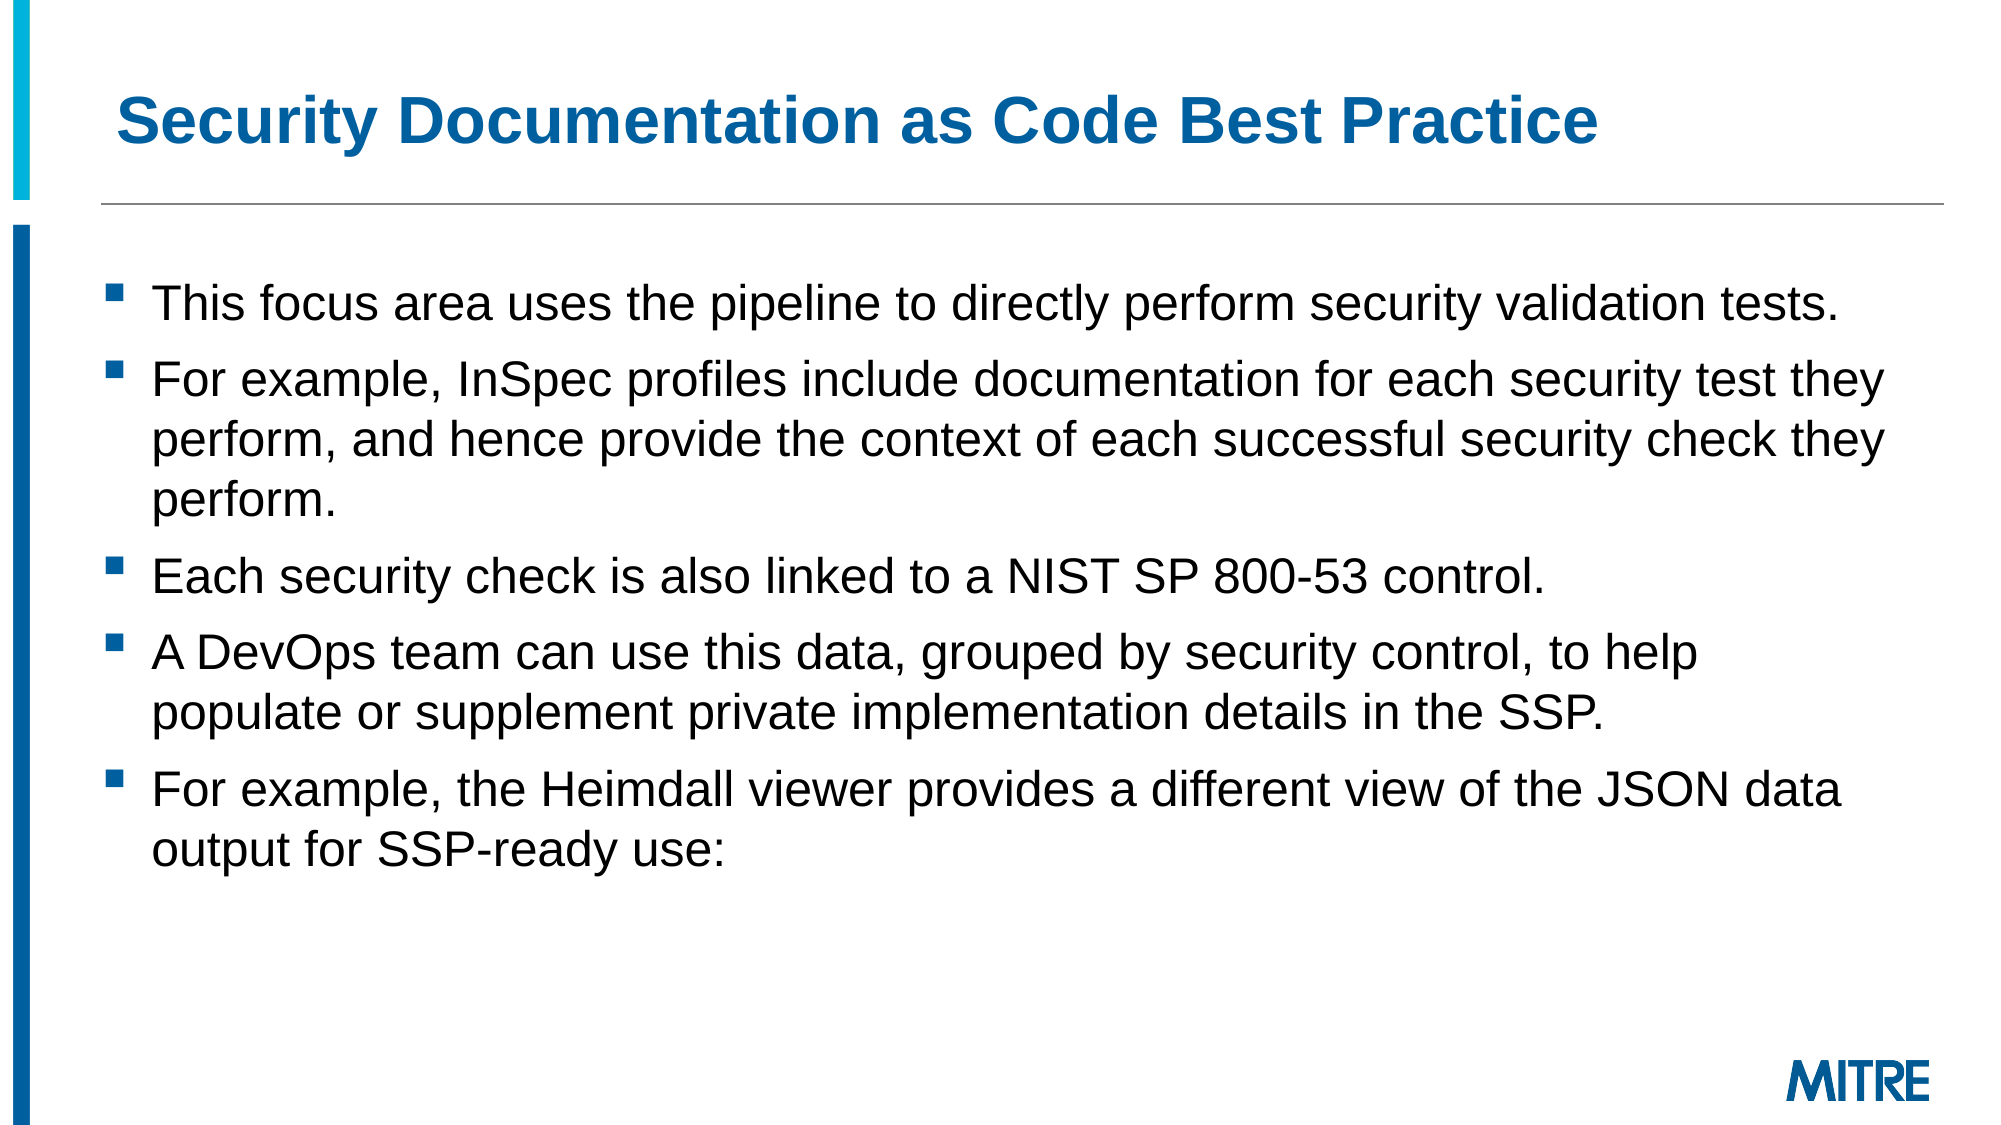

# Security Documentation as Code Best Practice
This focus area uses the pipeline to directly perform security validation tests.
For example, InSpec profiles include documentation for each security test they perform, and hence provide the context of each successful security check they perform.
Each security check is also linked to a NIST SP 800-53 control.
A DevOps team can use this data, grouped by security control, to help populate or supplement private implementation details in the SSP.
For example, the Heimdall viewer provides a different view of the JSON data output for SSP-ready use: